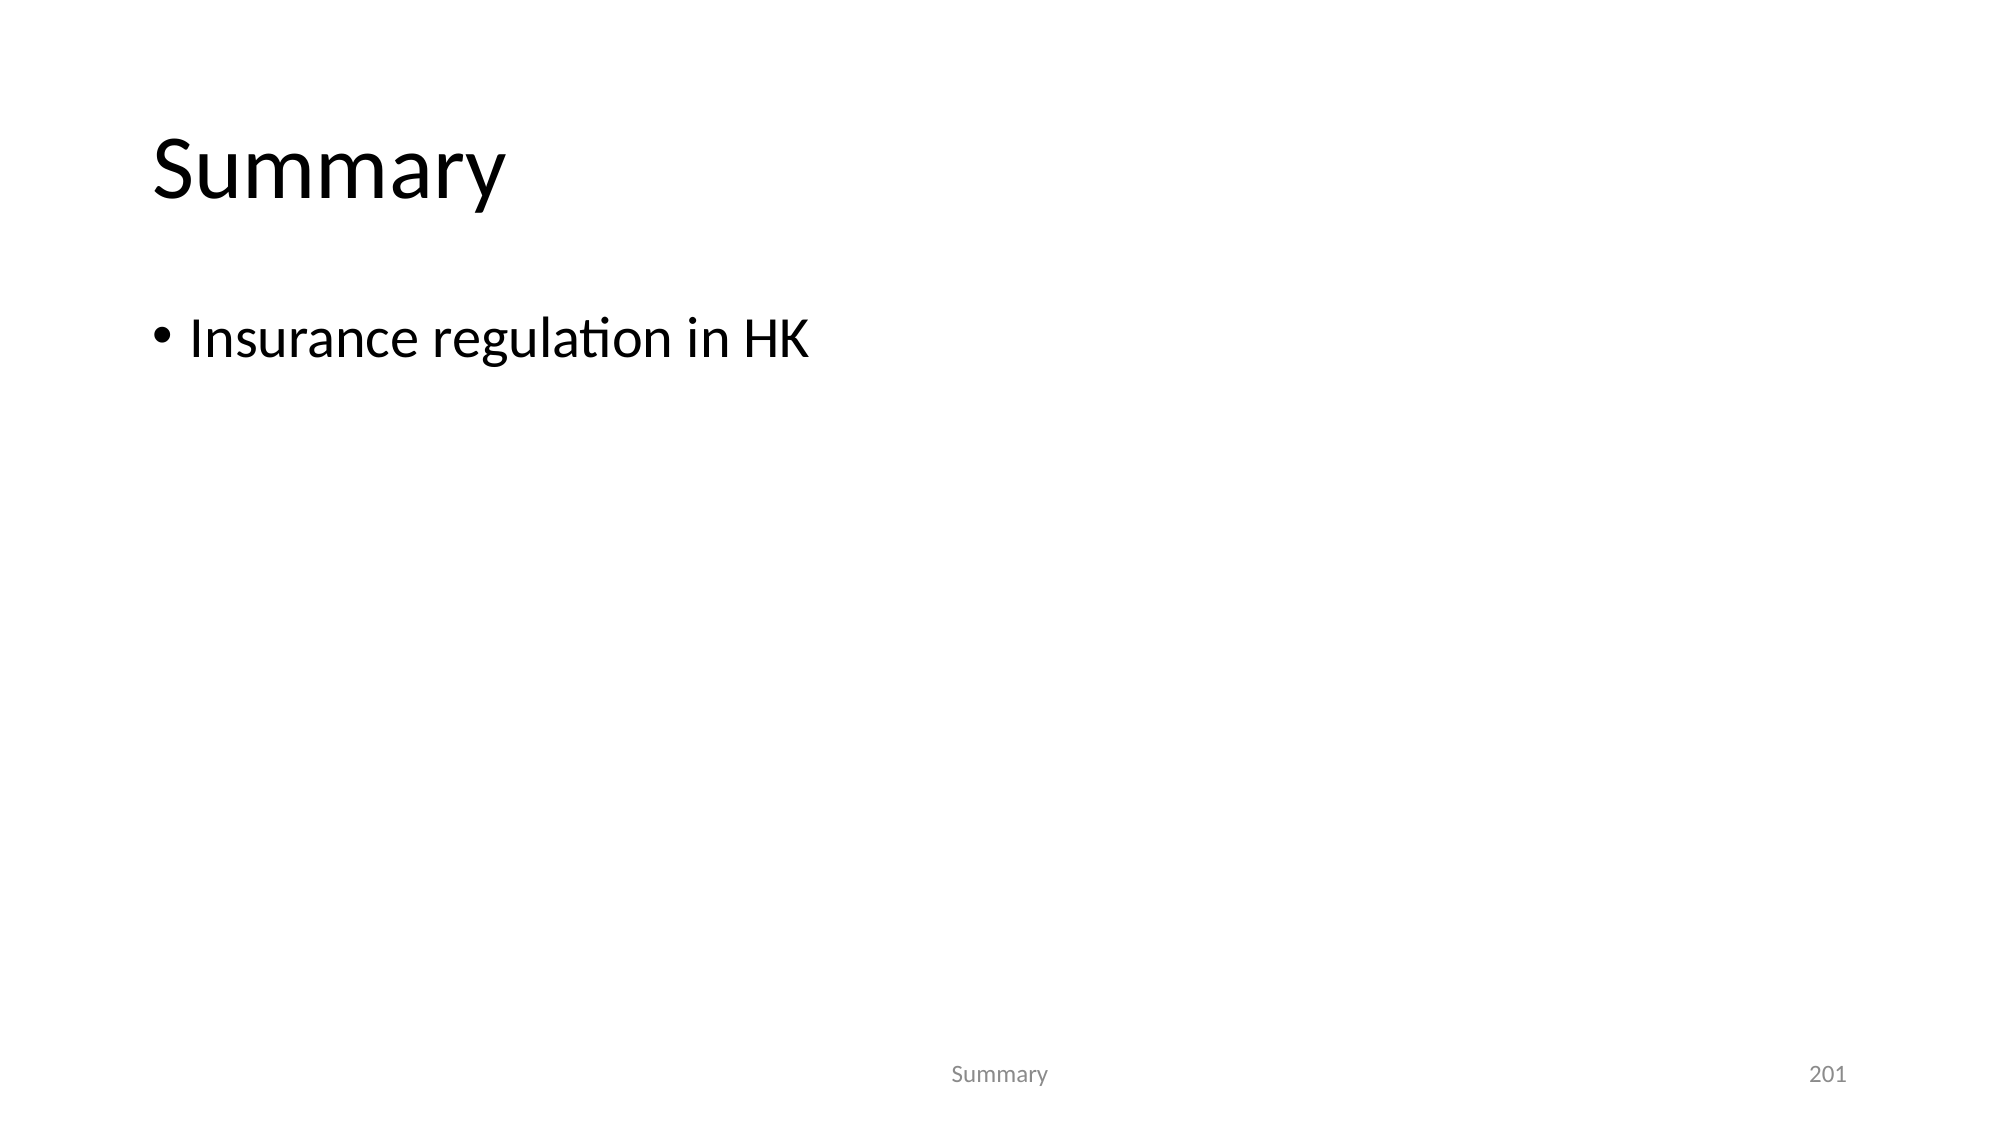

# Summary
Insurance regulation in HK

201
Summary